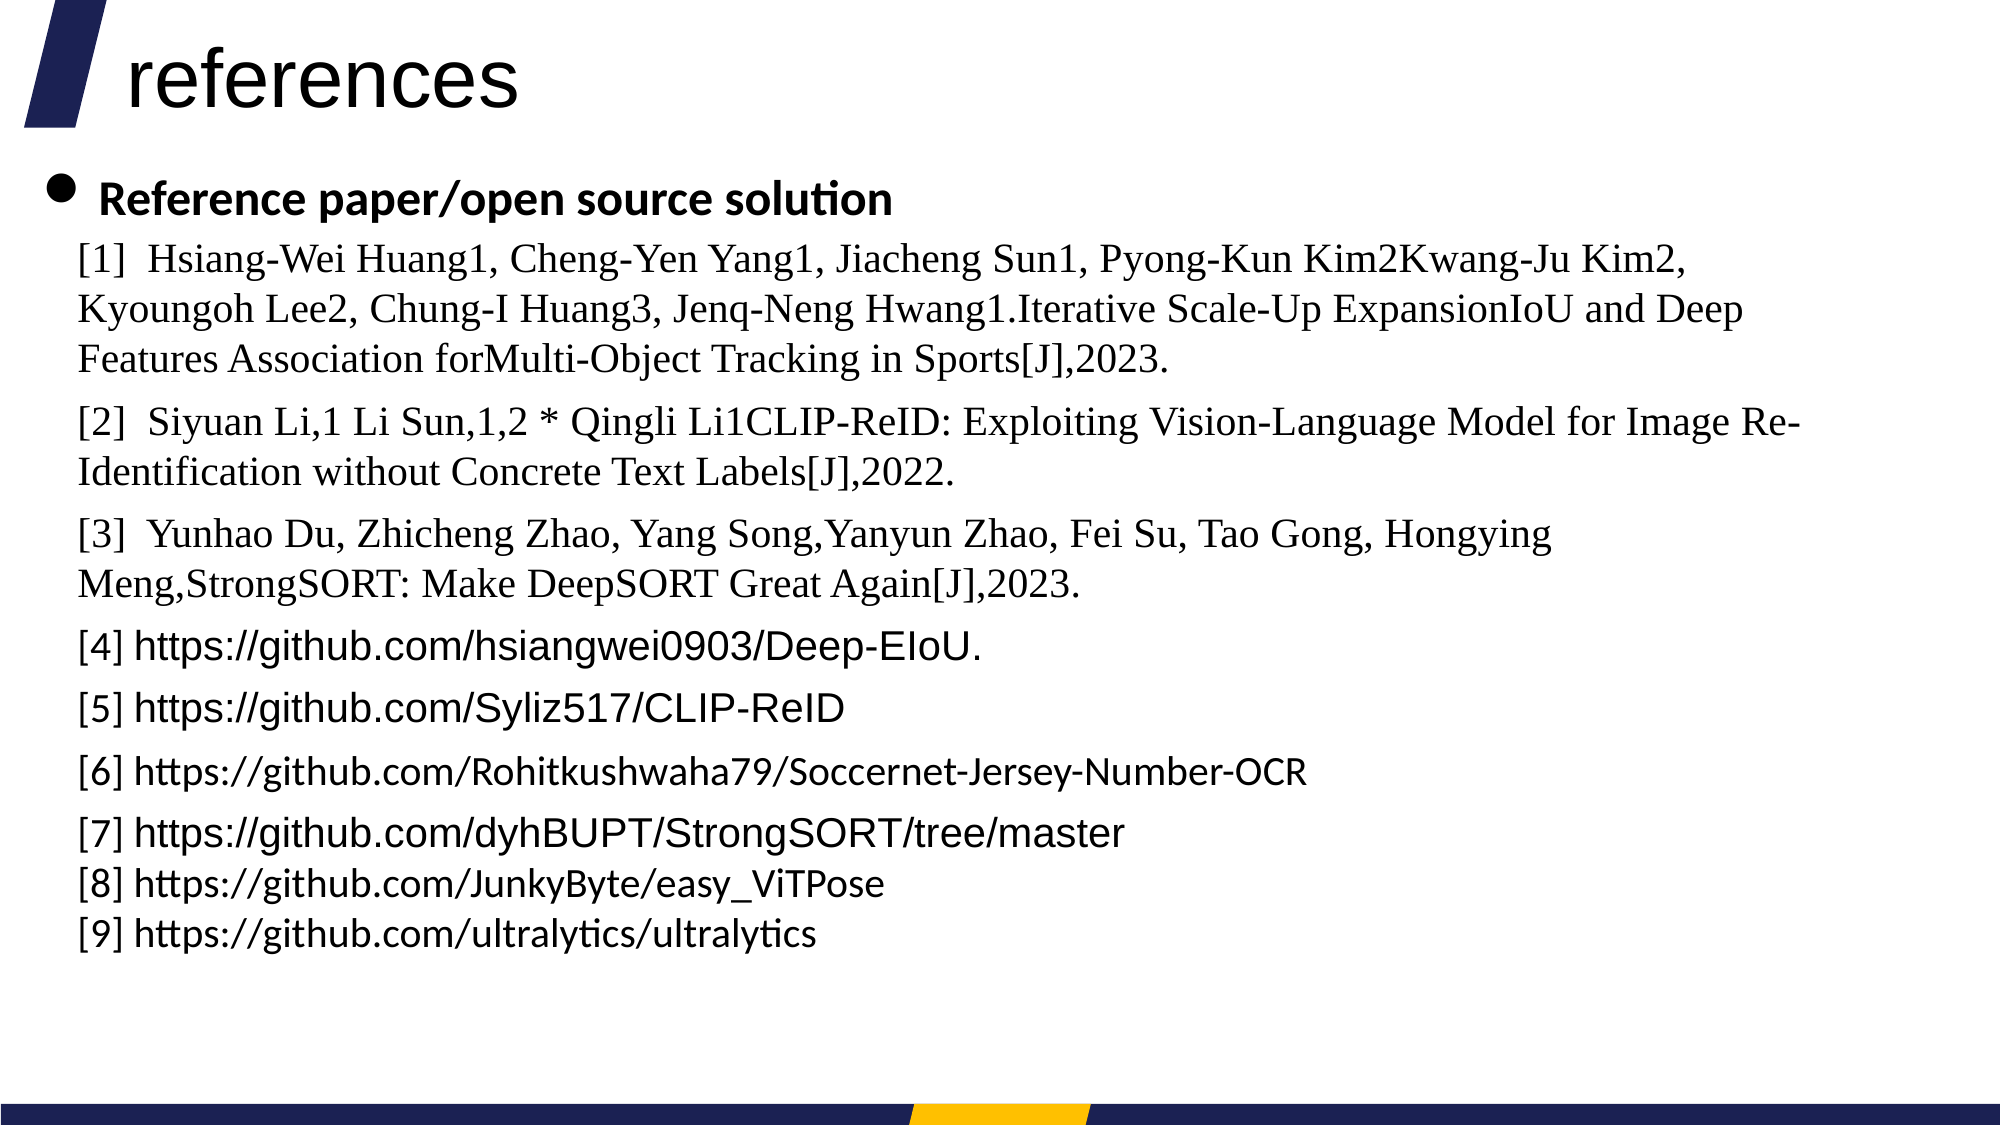

references
Reference paper/open source solution
[1]  Hsiang-Wei Huang1, Cheng-Yen Yang1, Jiacheng Sun1, Pyong-Kun Kim2Kwang-Ju Kim2, Kyoungoh Lee2, Chung-I Huang3, Jenq-Neng Hwang1.Iterative Scale-Up ExpansionIoU and Deep Features Association forMulti-Object Tracking in Sports[J],2023.
[2]  Siyuan Li,1 Li Sun,1,2 * Qingli Li1CLIP-ReID: Exploiting Vision-Language Model for Image Re-Identification without Concrete Text Labels[J],2022.
[3]  Yunhao Du, Zhicheng Zhao, Yang Song,Yanyun Zhao, Fei Su, Tao Gong, Hongying Meng,StrongSORT: Make DeepSORT Great Again[J],2023.
[4] https://github.com/hsiangwei0903/Deep-EIoU.
[5] https://github.com/Syliz517/CLIP-ReID
[6] https://github.com/Rohitkushwaha79/Soccernet-Jersey-Number-OCR
[7] https://github.com/dyhBUPT/StrongSORT/tree/master
[8] https://github.com/JunkyByte/easy_ViTPose
[9] https://github.com/ultralytics/ultralytics

30